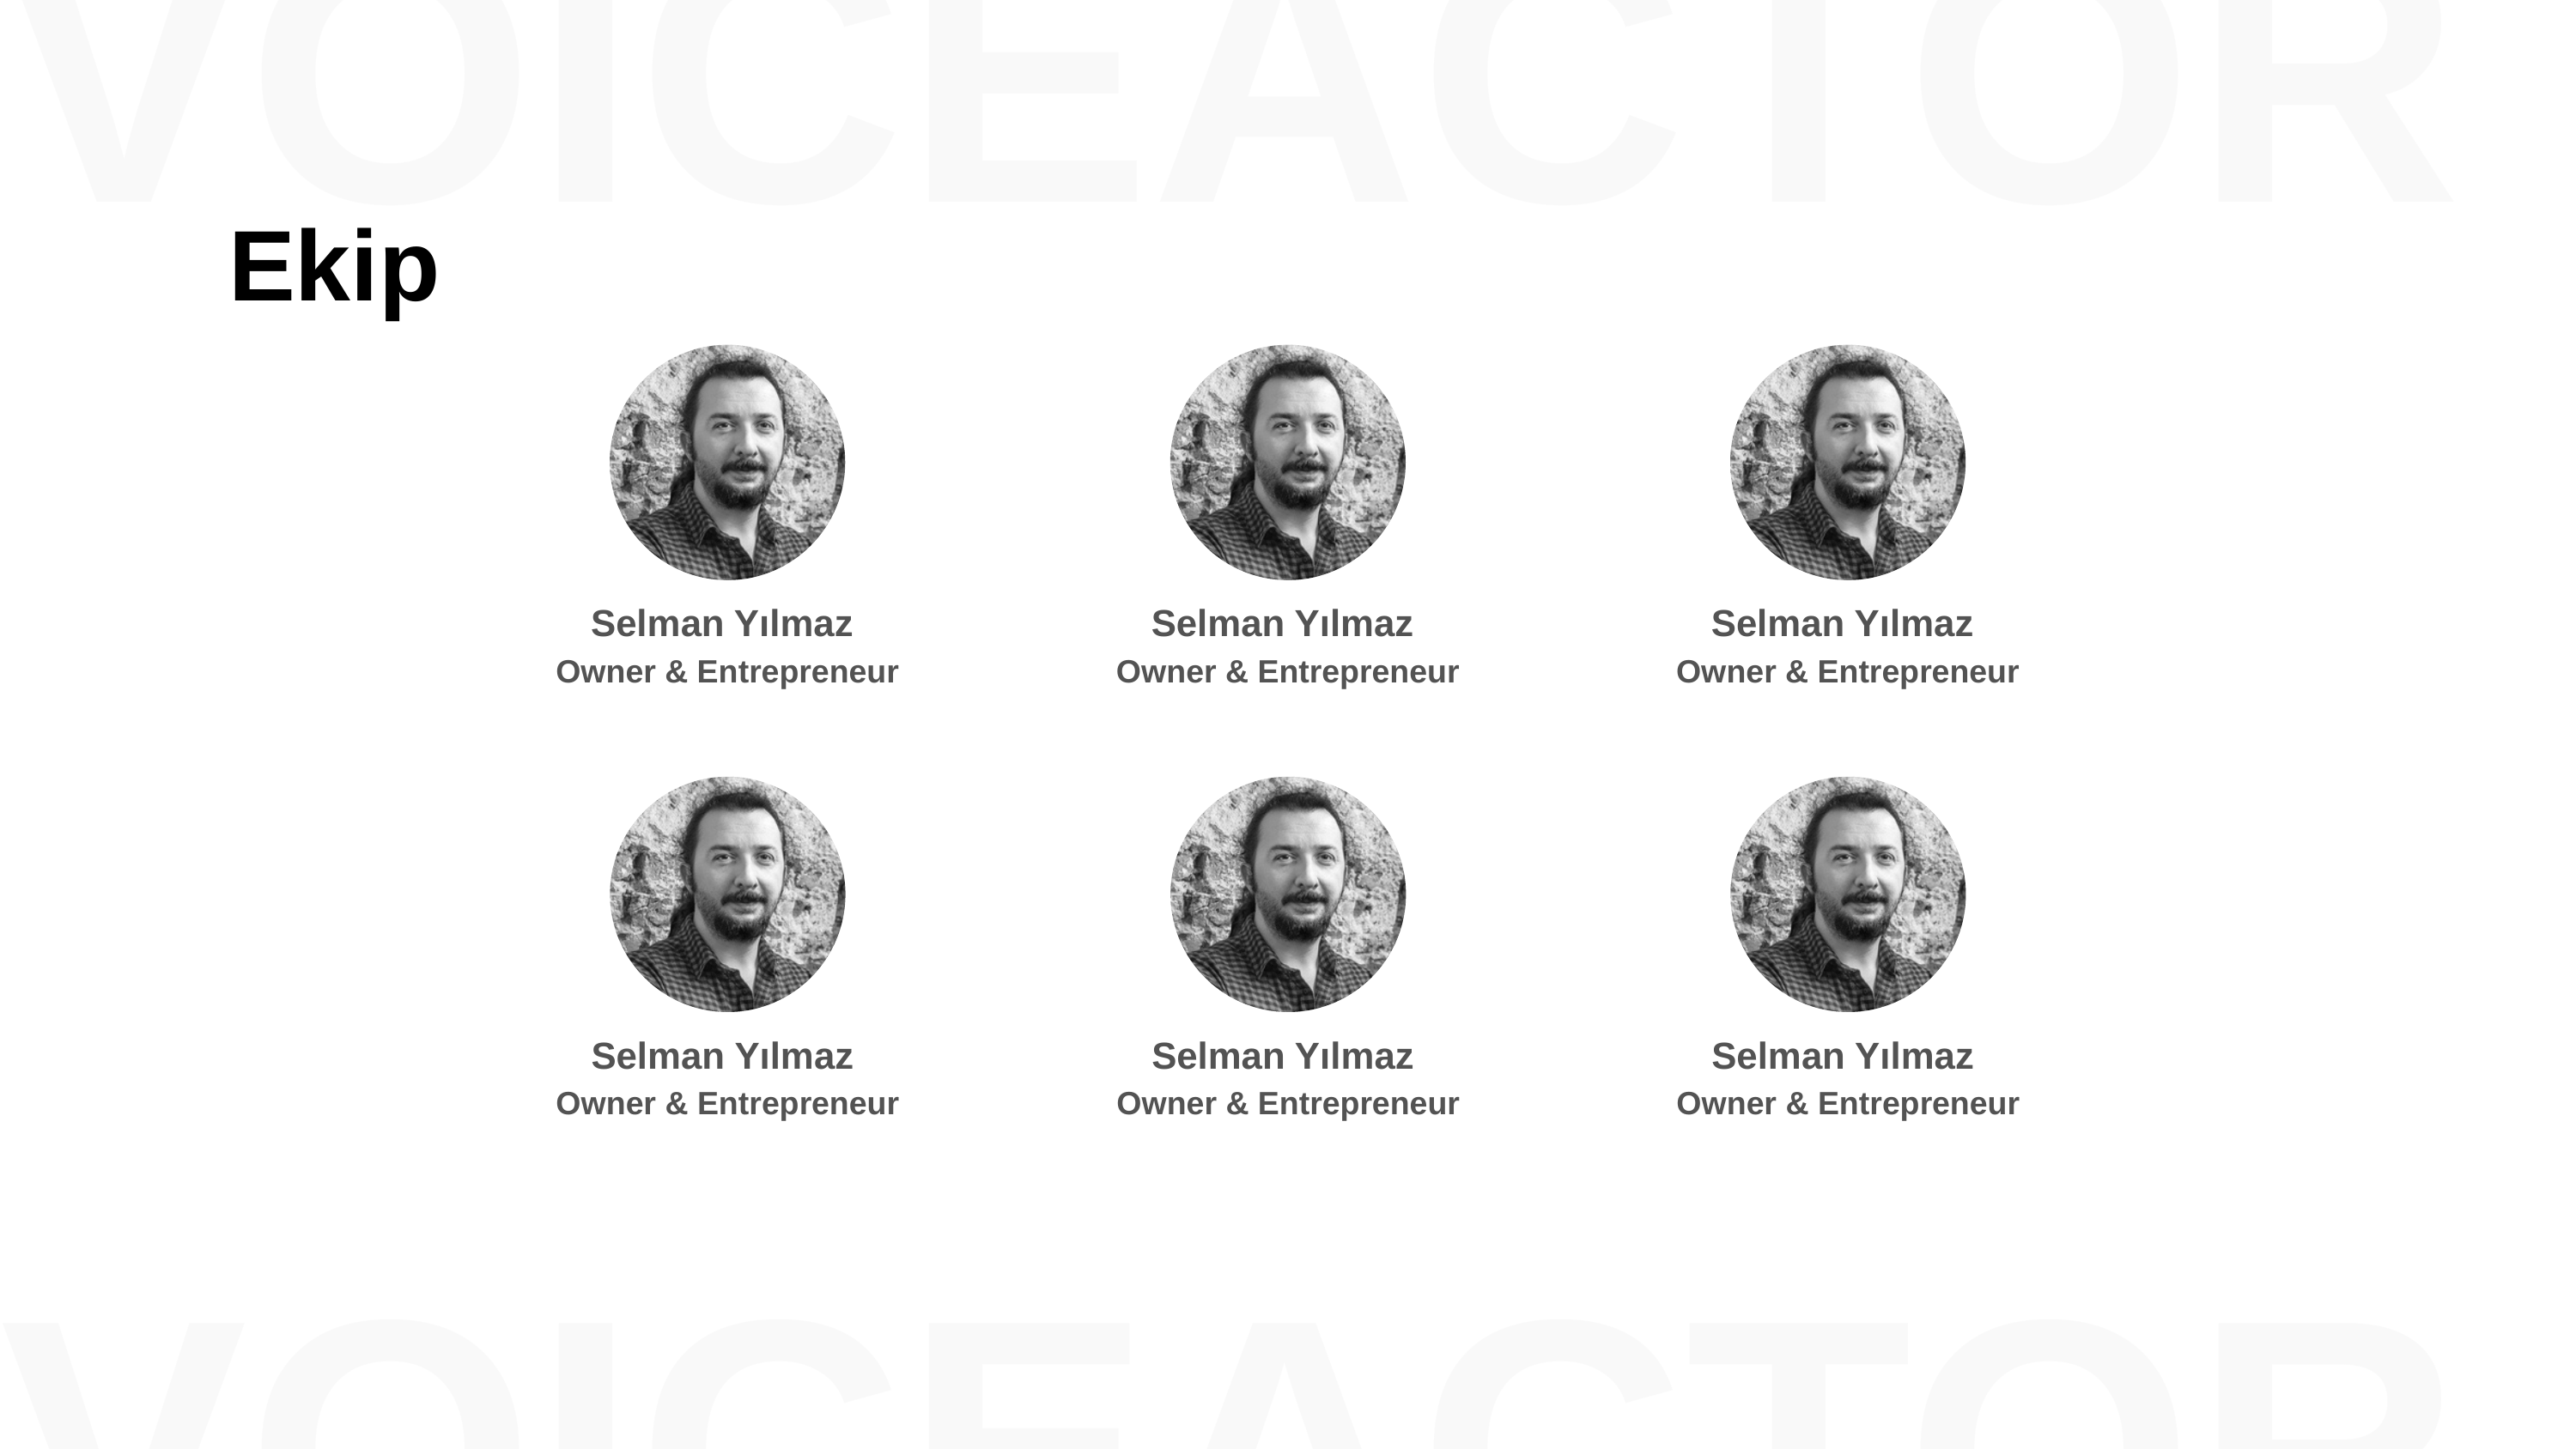

VOICEACTOR
Ekip

Selman Yılmaz
Owner & Entrepreneur
Selman Yılmaz
Owner & Entrepreneur
Selman Yılmaz
Owner & Entrepreneur

Selman Yılmaz
Owner & Entrepreneur
Selman Yılmaz
Owner & Entrepreneur
Selman Yılmaz
Owner & Entrepreneur
VOICEACTOR